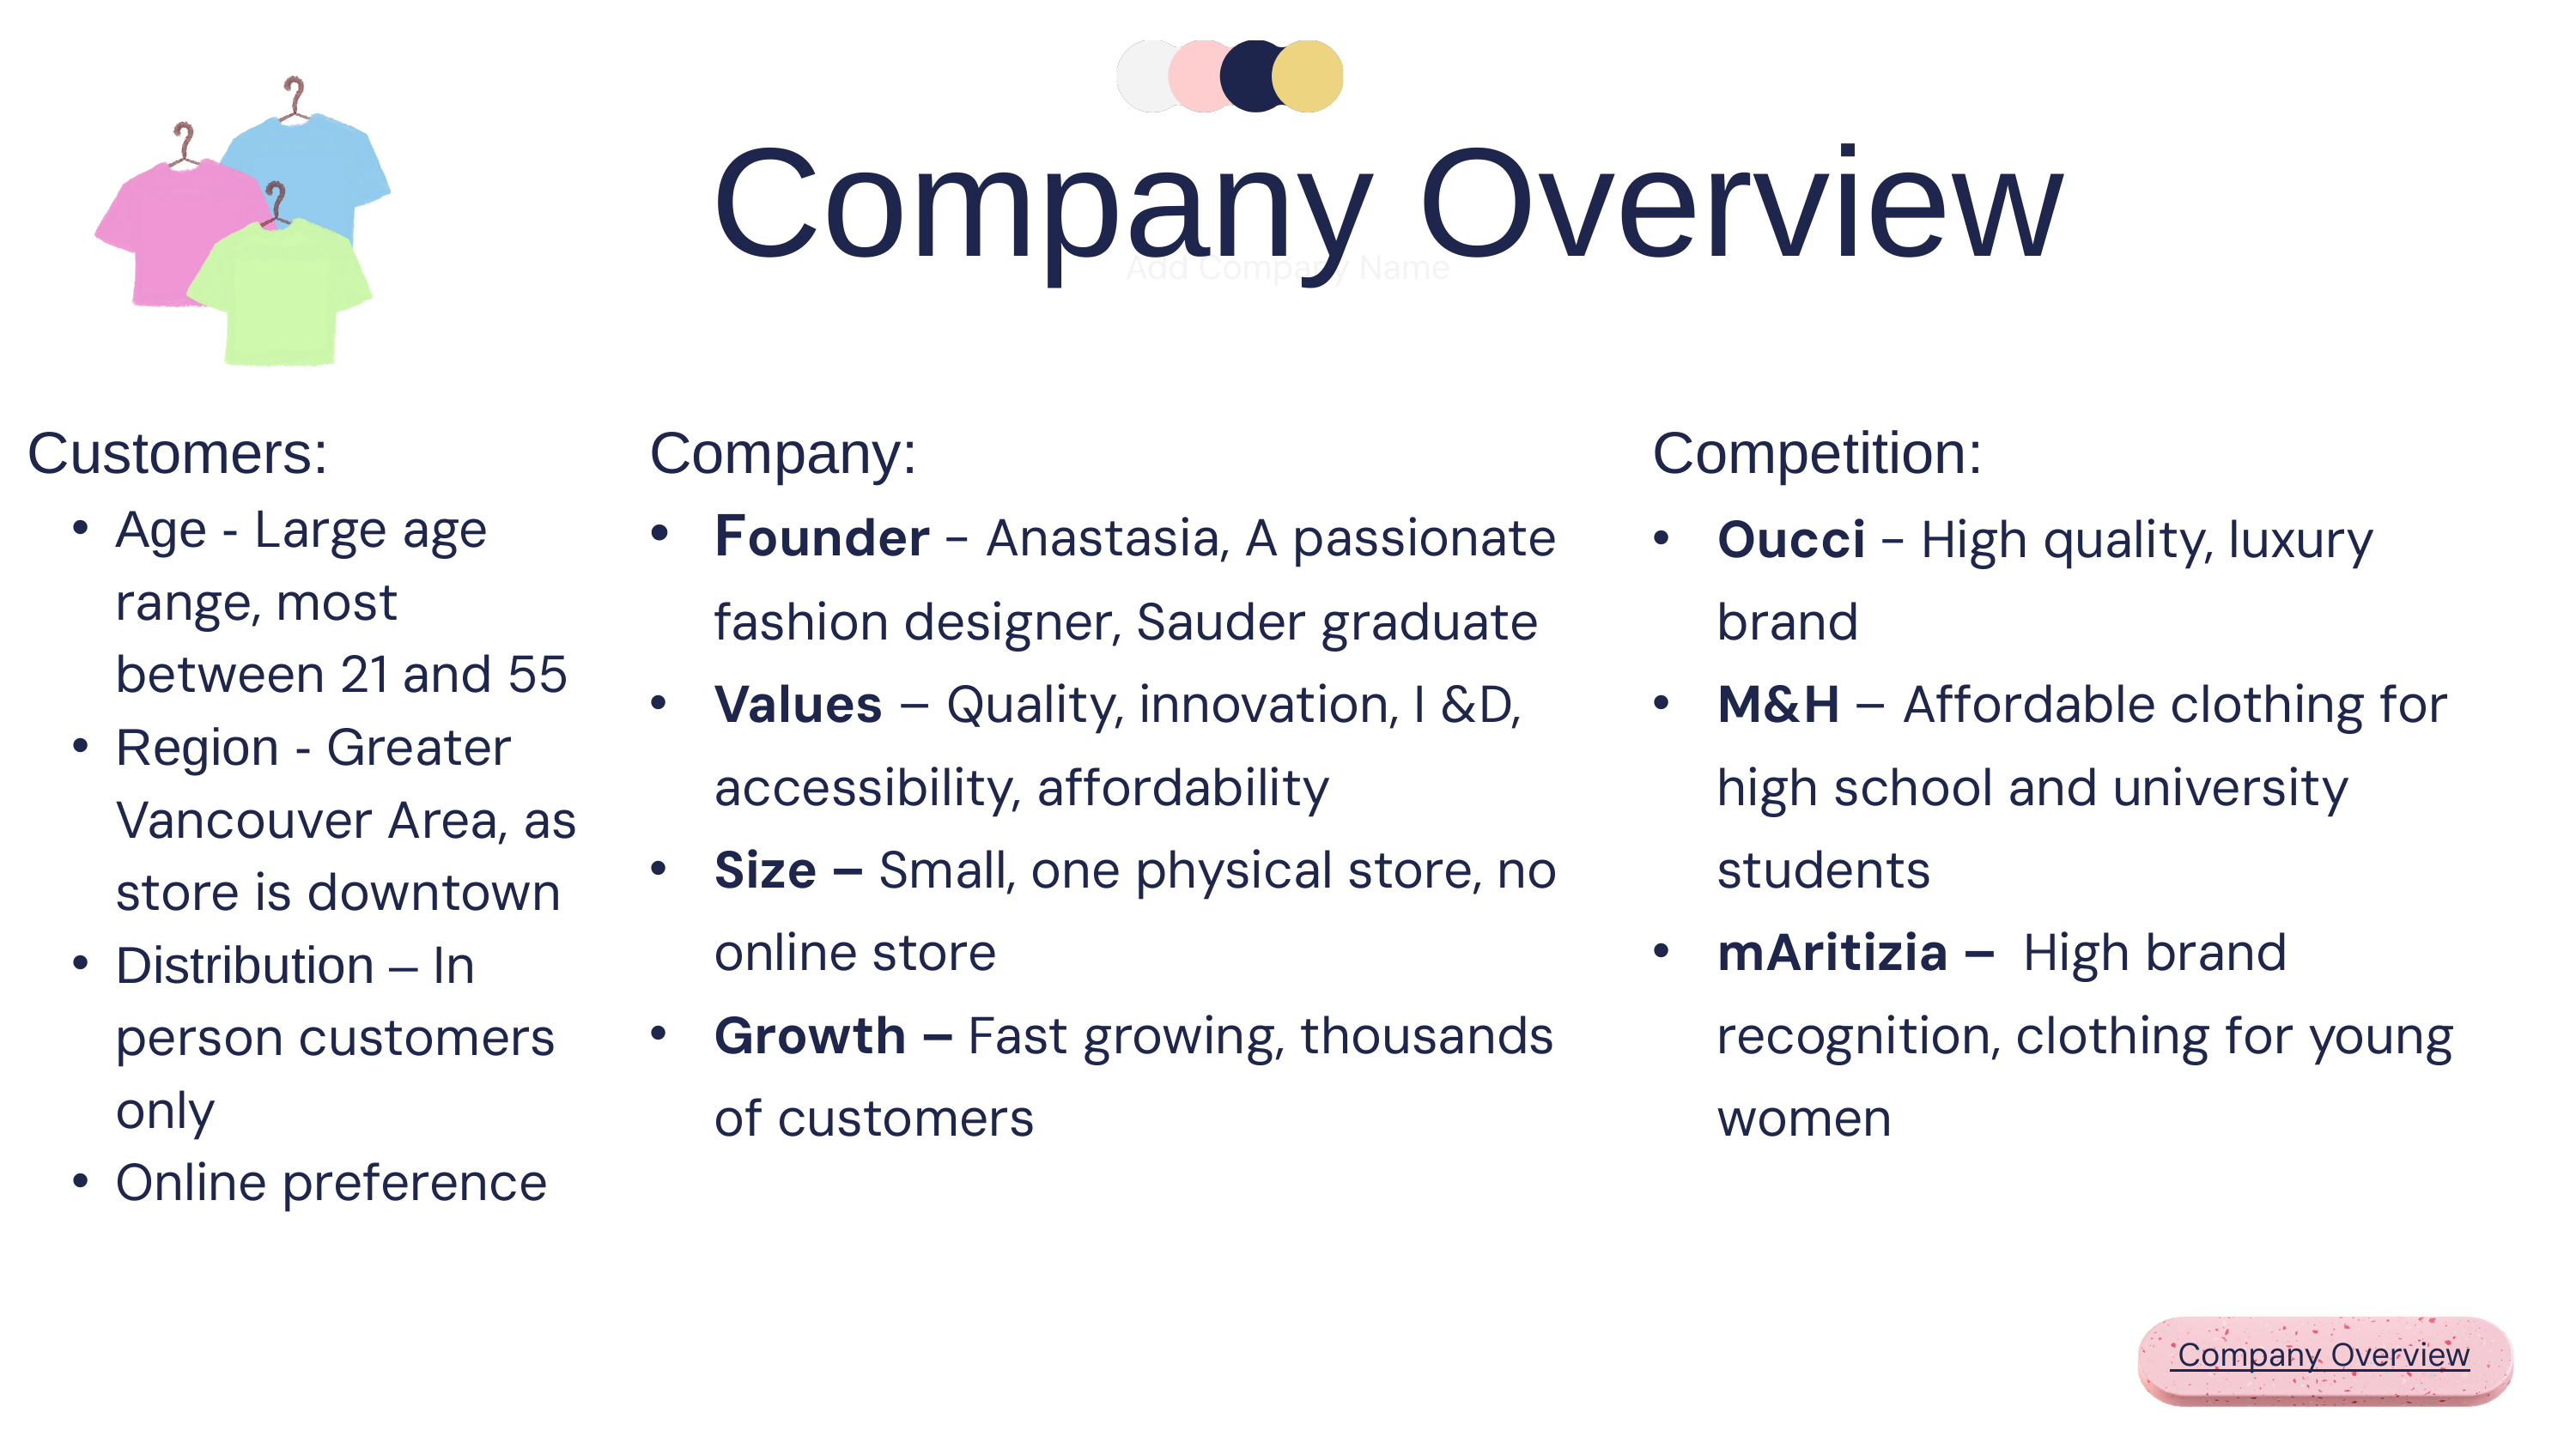

Company Overview
Add Company Name
Customers:
Age - Large age range, most between 21 and 55
Region - Greater Vancouver Area, as store is downtown
Distribution – In person customers only
Online preference

Company:
Founder - Anastasia, A passionate fashion designer, Sauder graduate
Values – Quality, innovation, I &D, accessibility, affordability
Size – Small, one physical store, no online store
Growth – Fast growing, thousands of customers

Competition:
Oucci - High quality, luxury brand
M&H – Affordable clothing for high school and university students
mAritizia –  High brand recognition, clothing for young women

 Company Overview